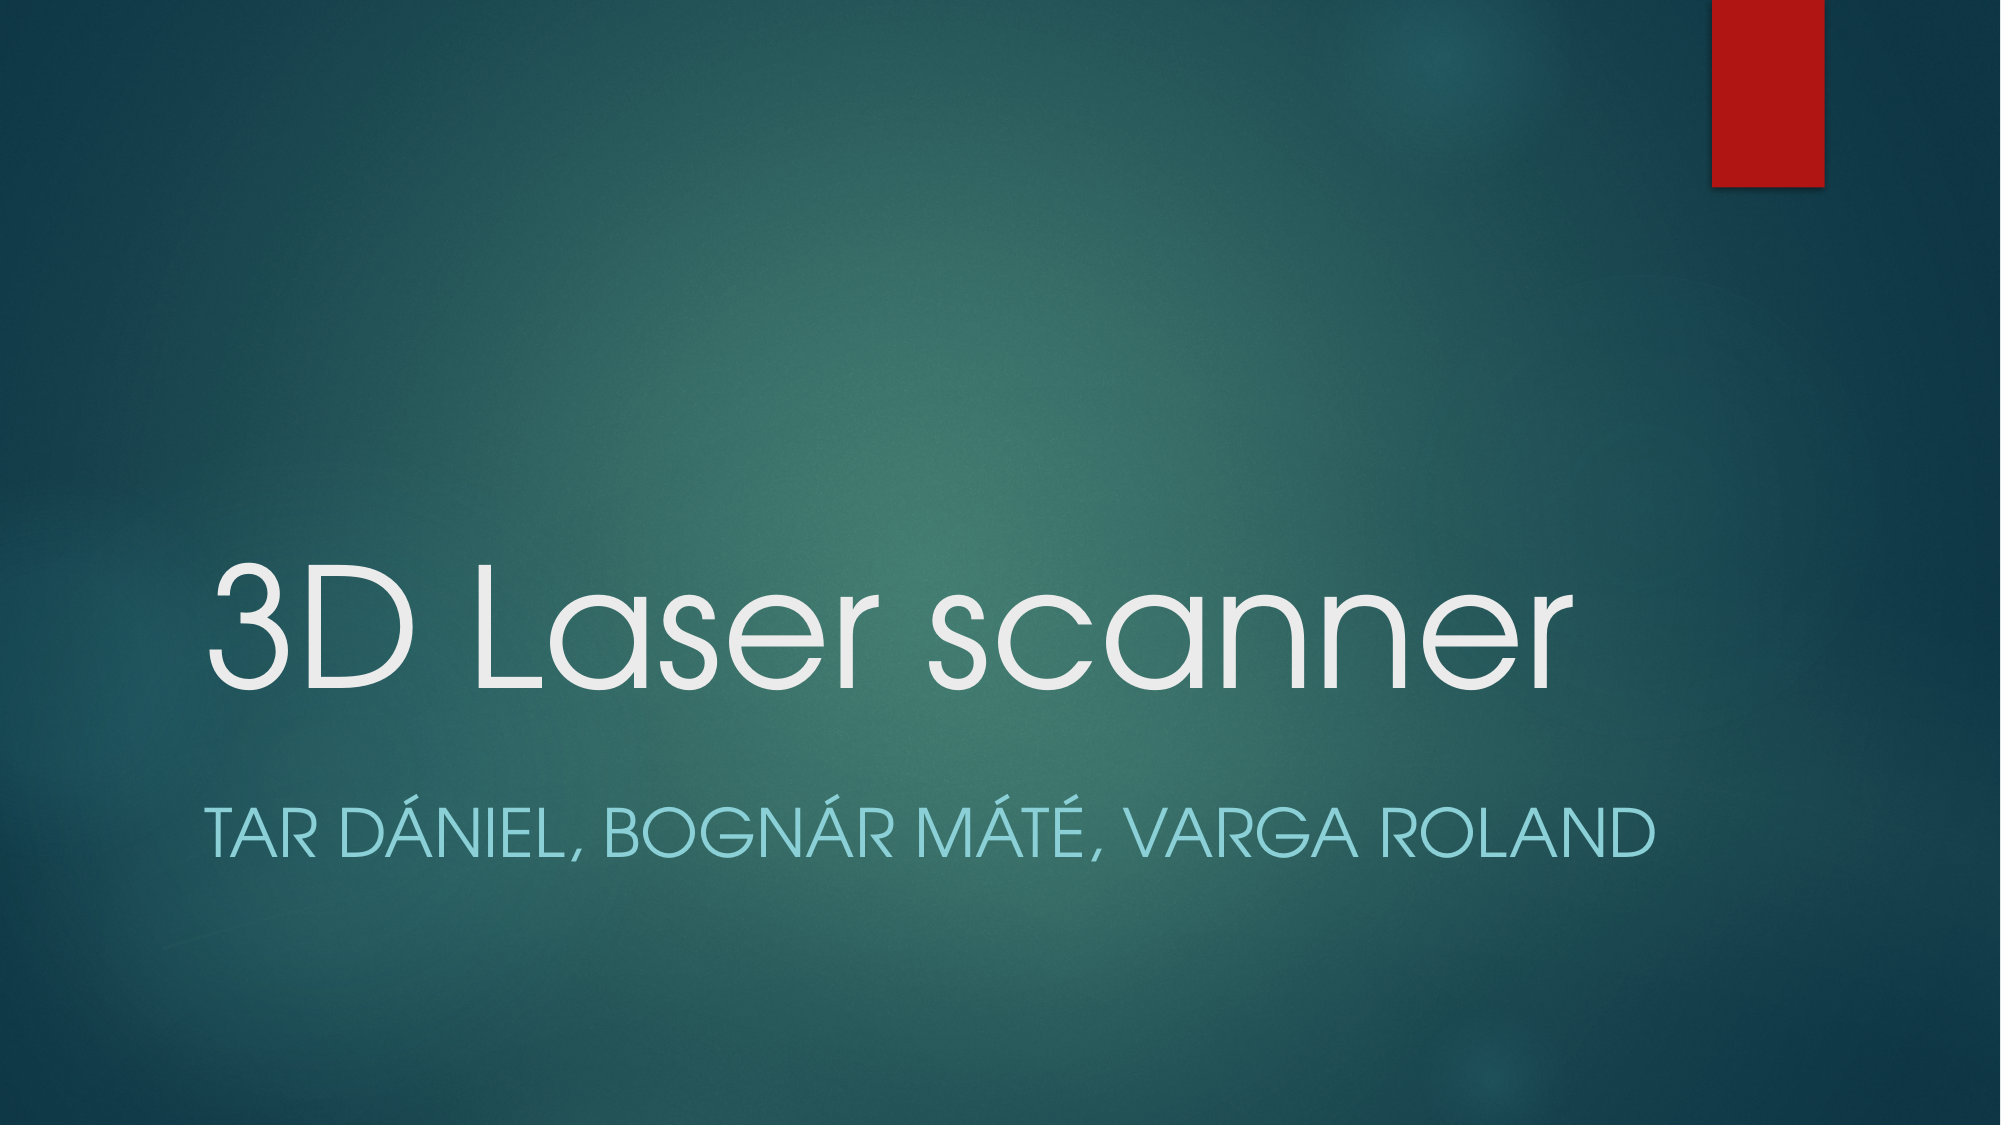

# 3D Laser scanner
Tar dániel, Bognár máté, varga roland